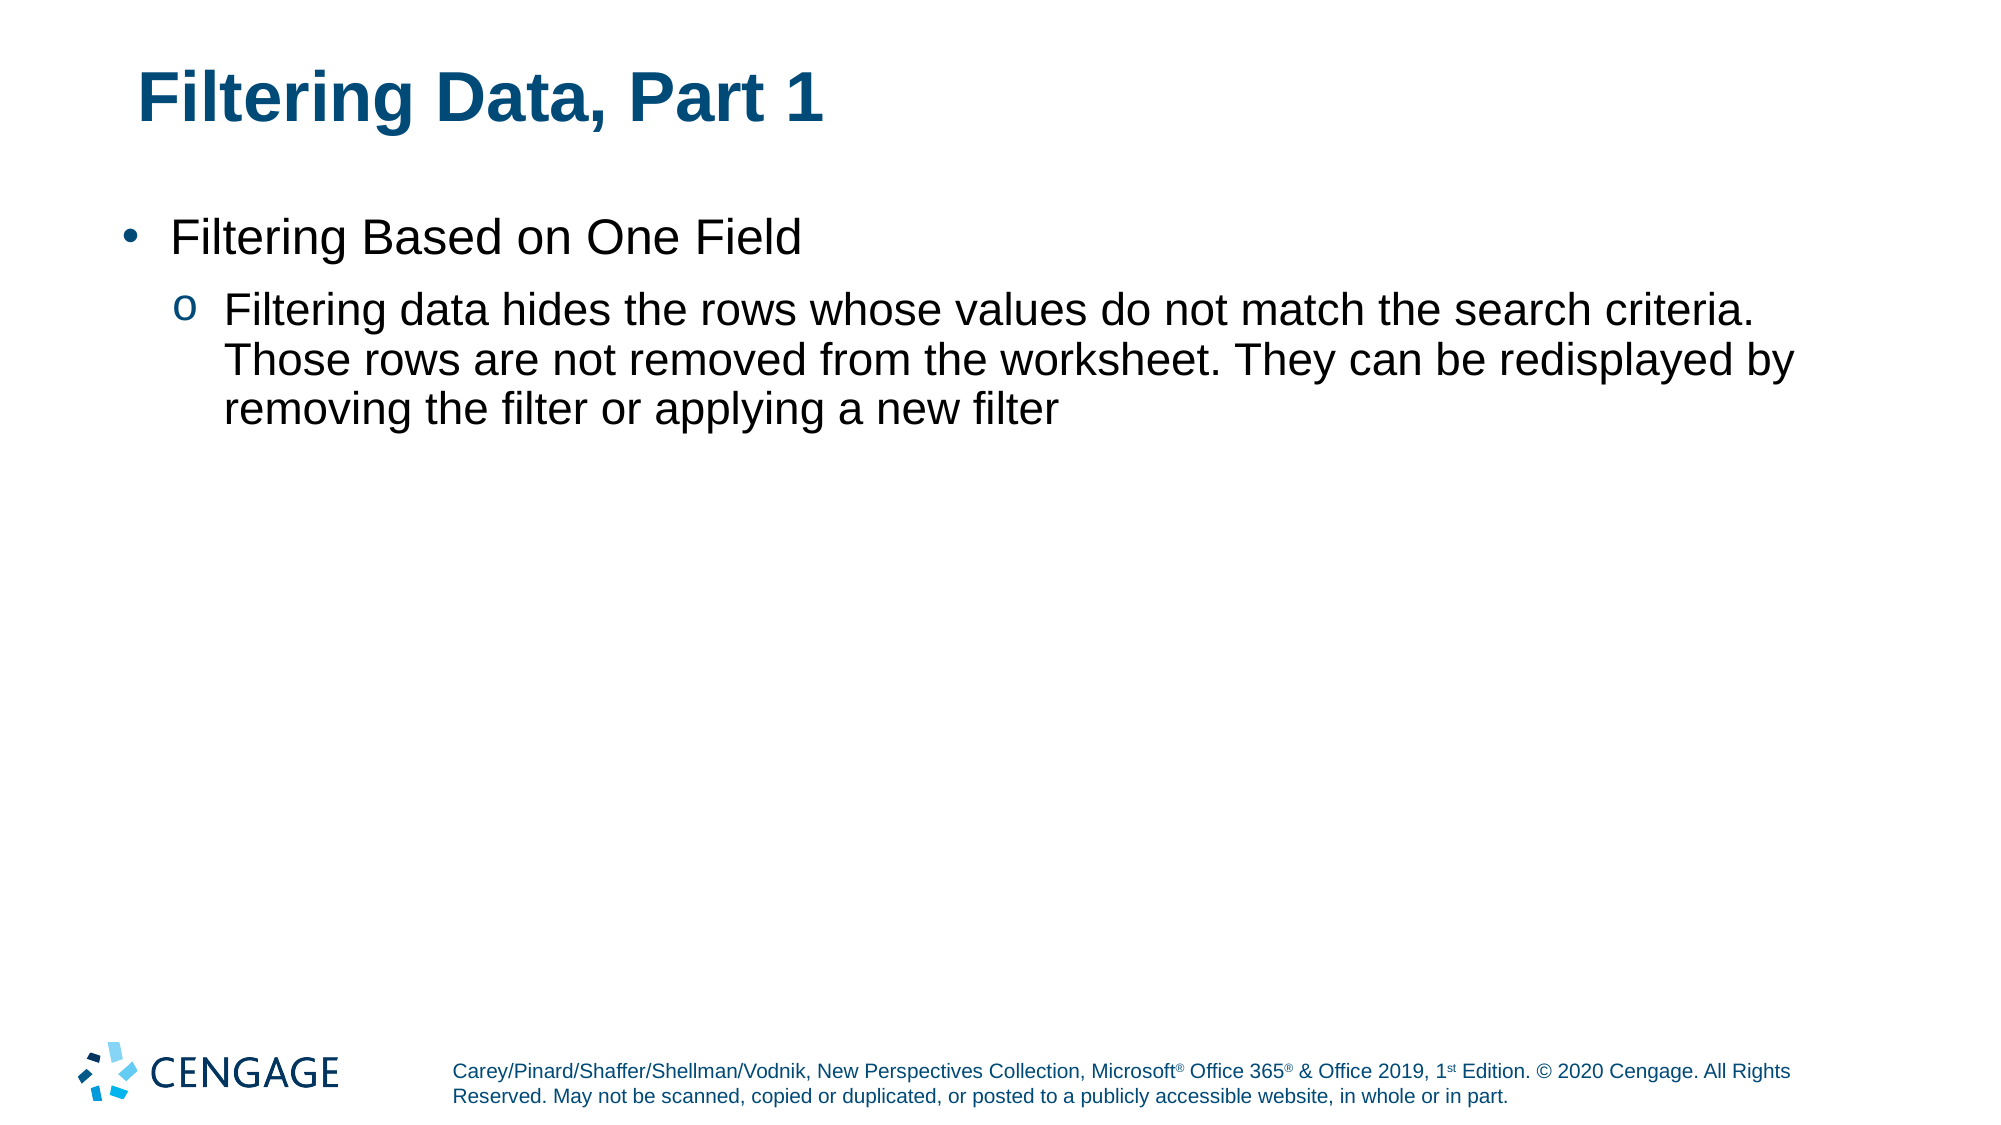

# Filtering Data, Part 1
Filtering Based on One Field
Filtering data hides the rows whose values do not match the search criteria. Those rows are not removed from the worksheet. They can be redisplayed by removing the filter or applying a new filter